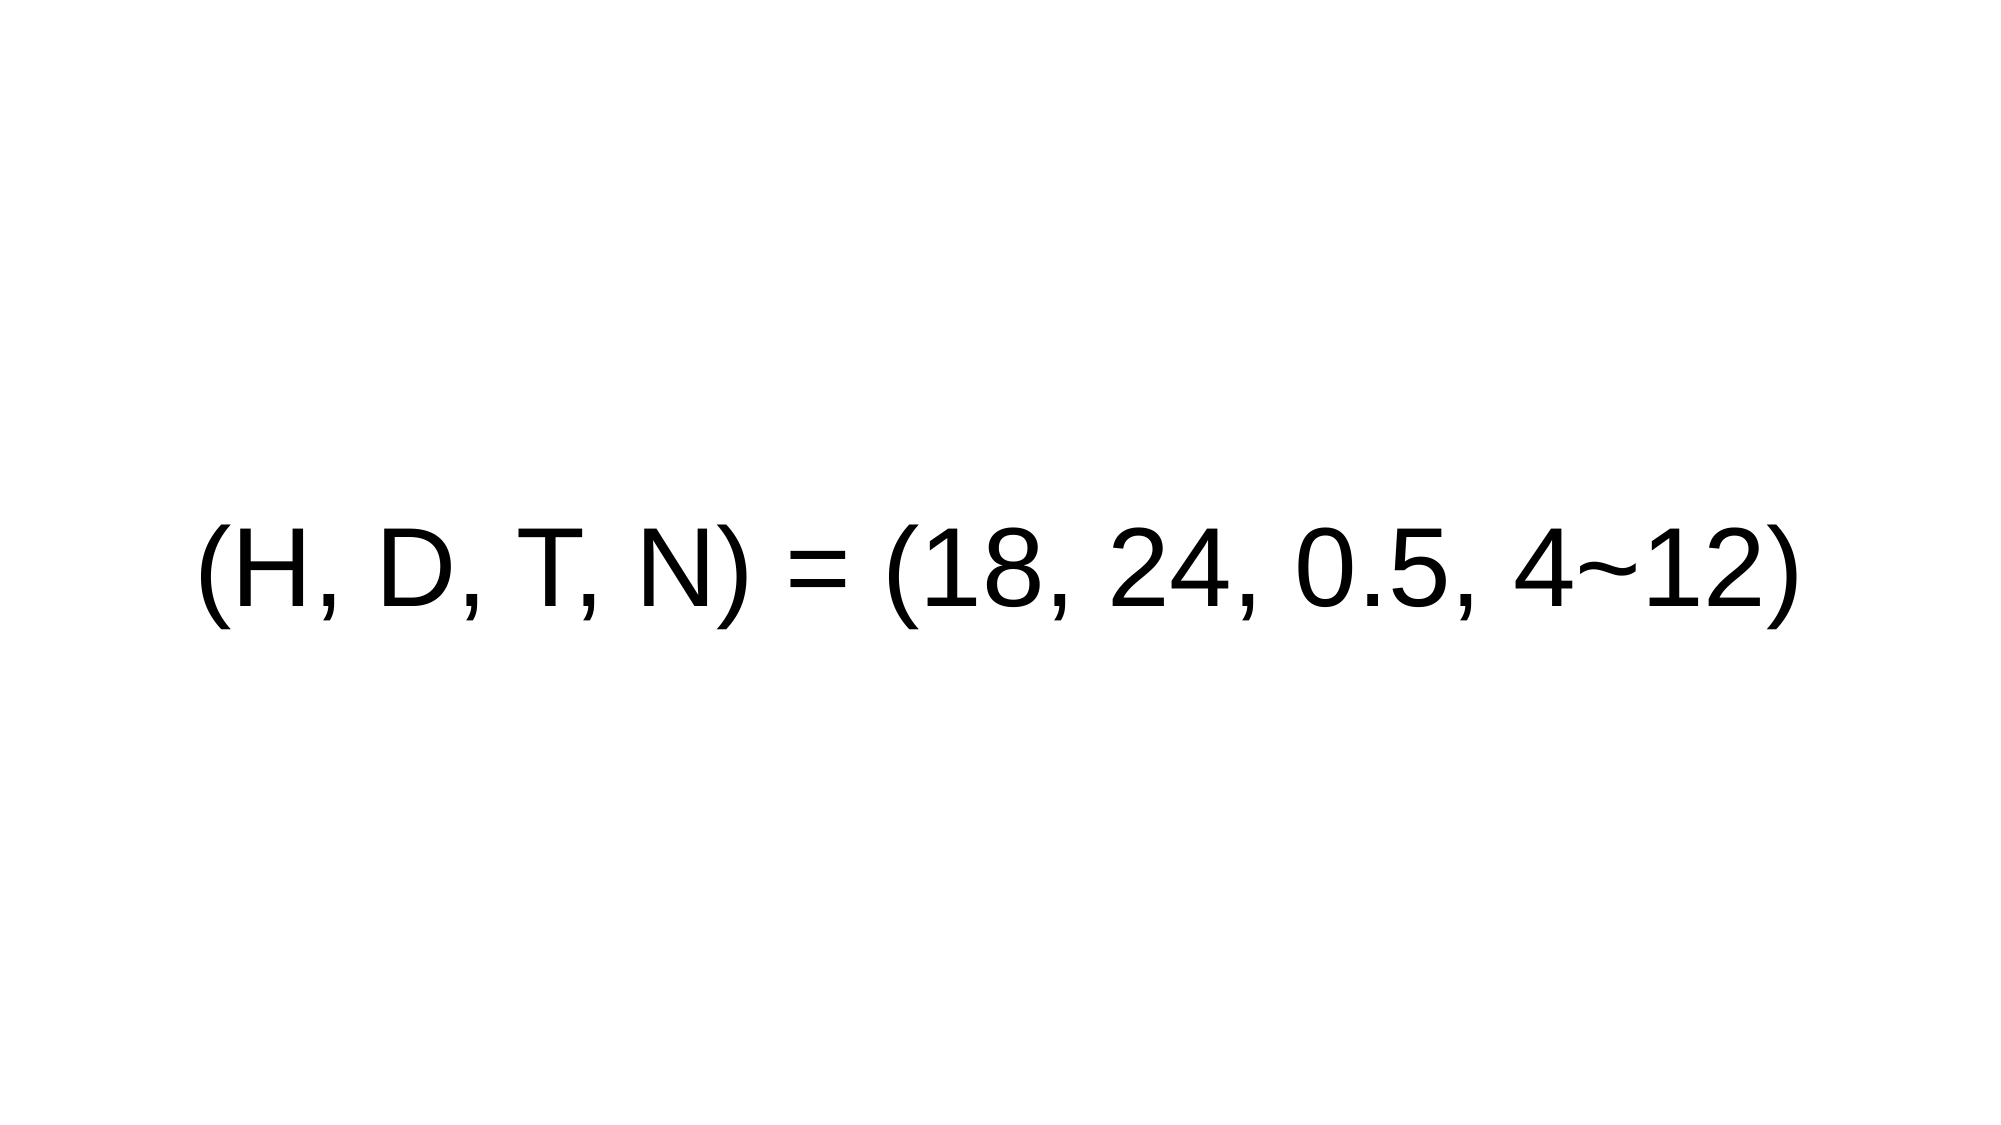

(H, D, T, N) = (18, 24, 0.5, 4~12)